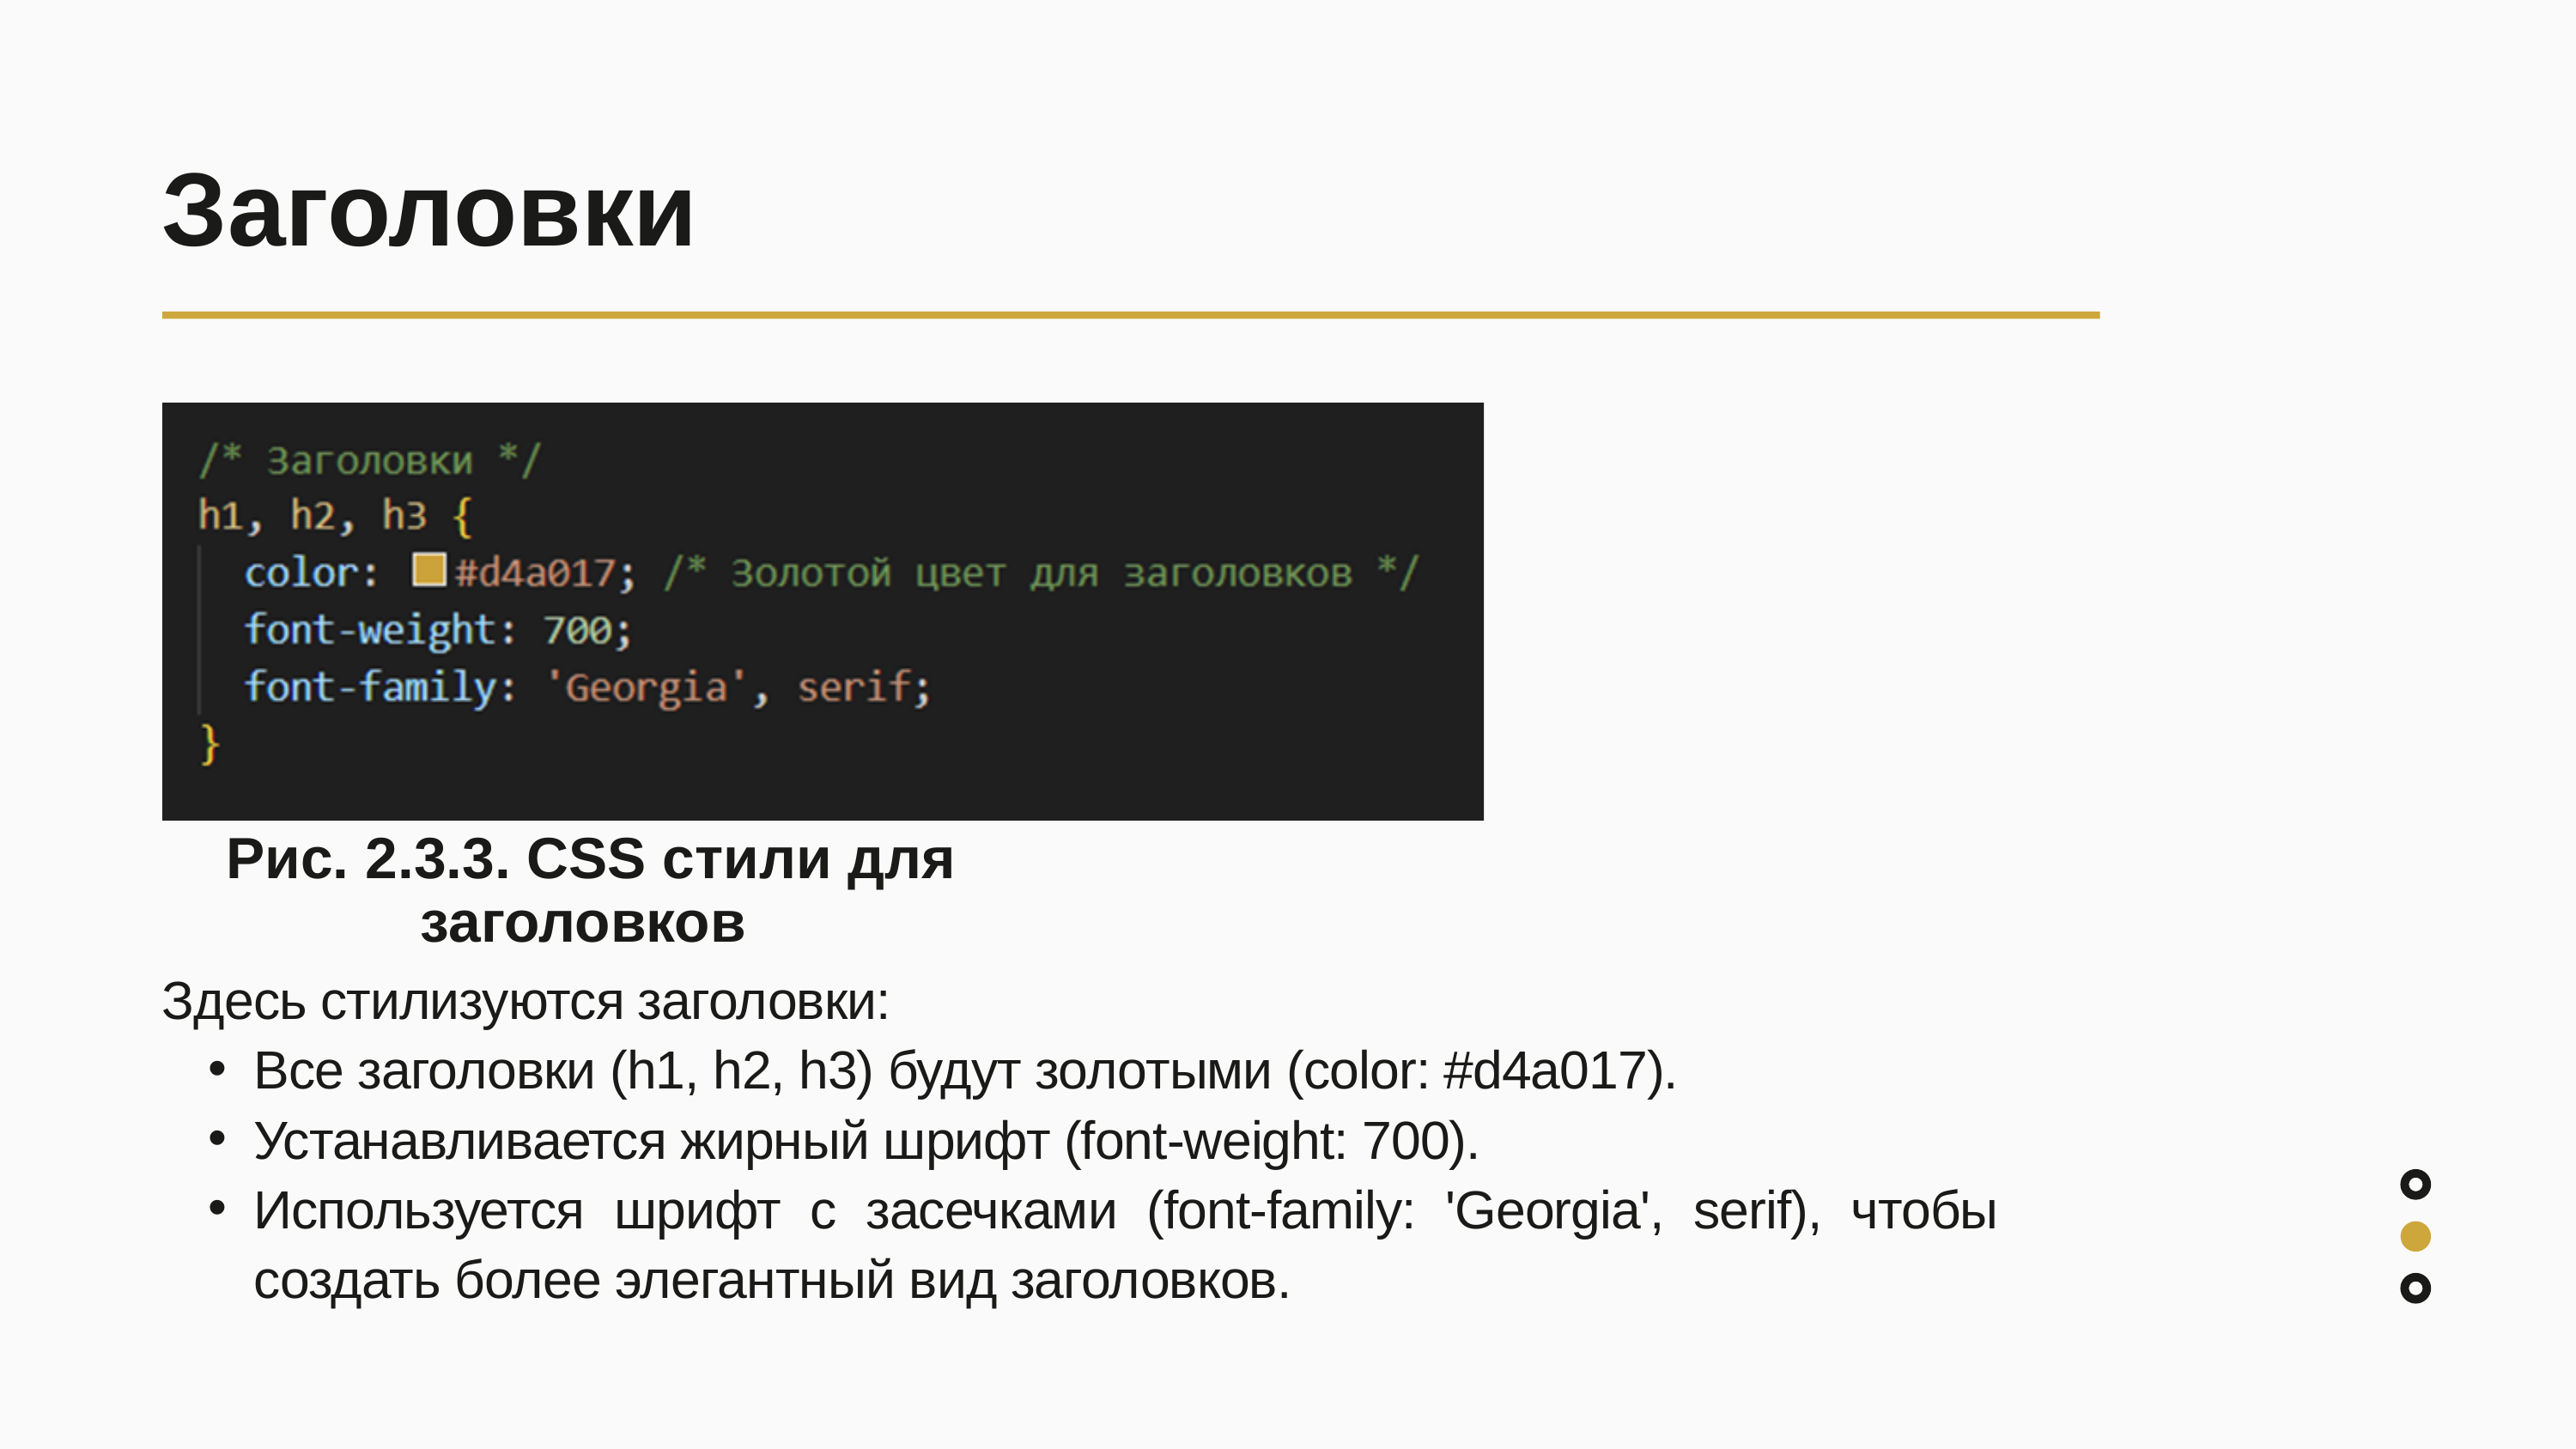

Заголовки

Рис. 2.3.3. CSS стили для заголовков
Здесь стилизуются заголовки:
Все заголовки (h1, h2, h3) будут золотыми (color: #d4a017).
Устанавливается жирный шрифт (font-weight: 700).
Используется шрифт с засечками (font-family: 'Georgia', serif), чтобы создать более элегантный вид заголовков.